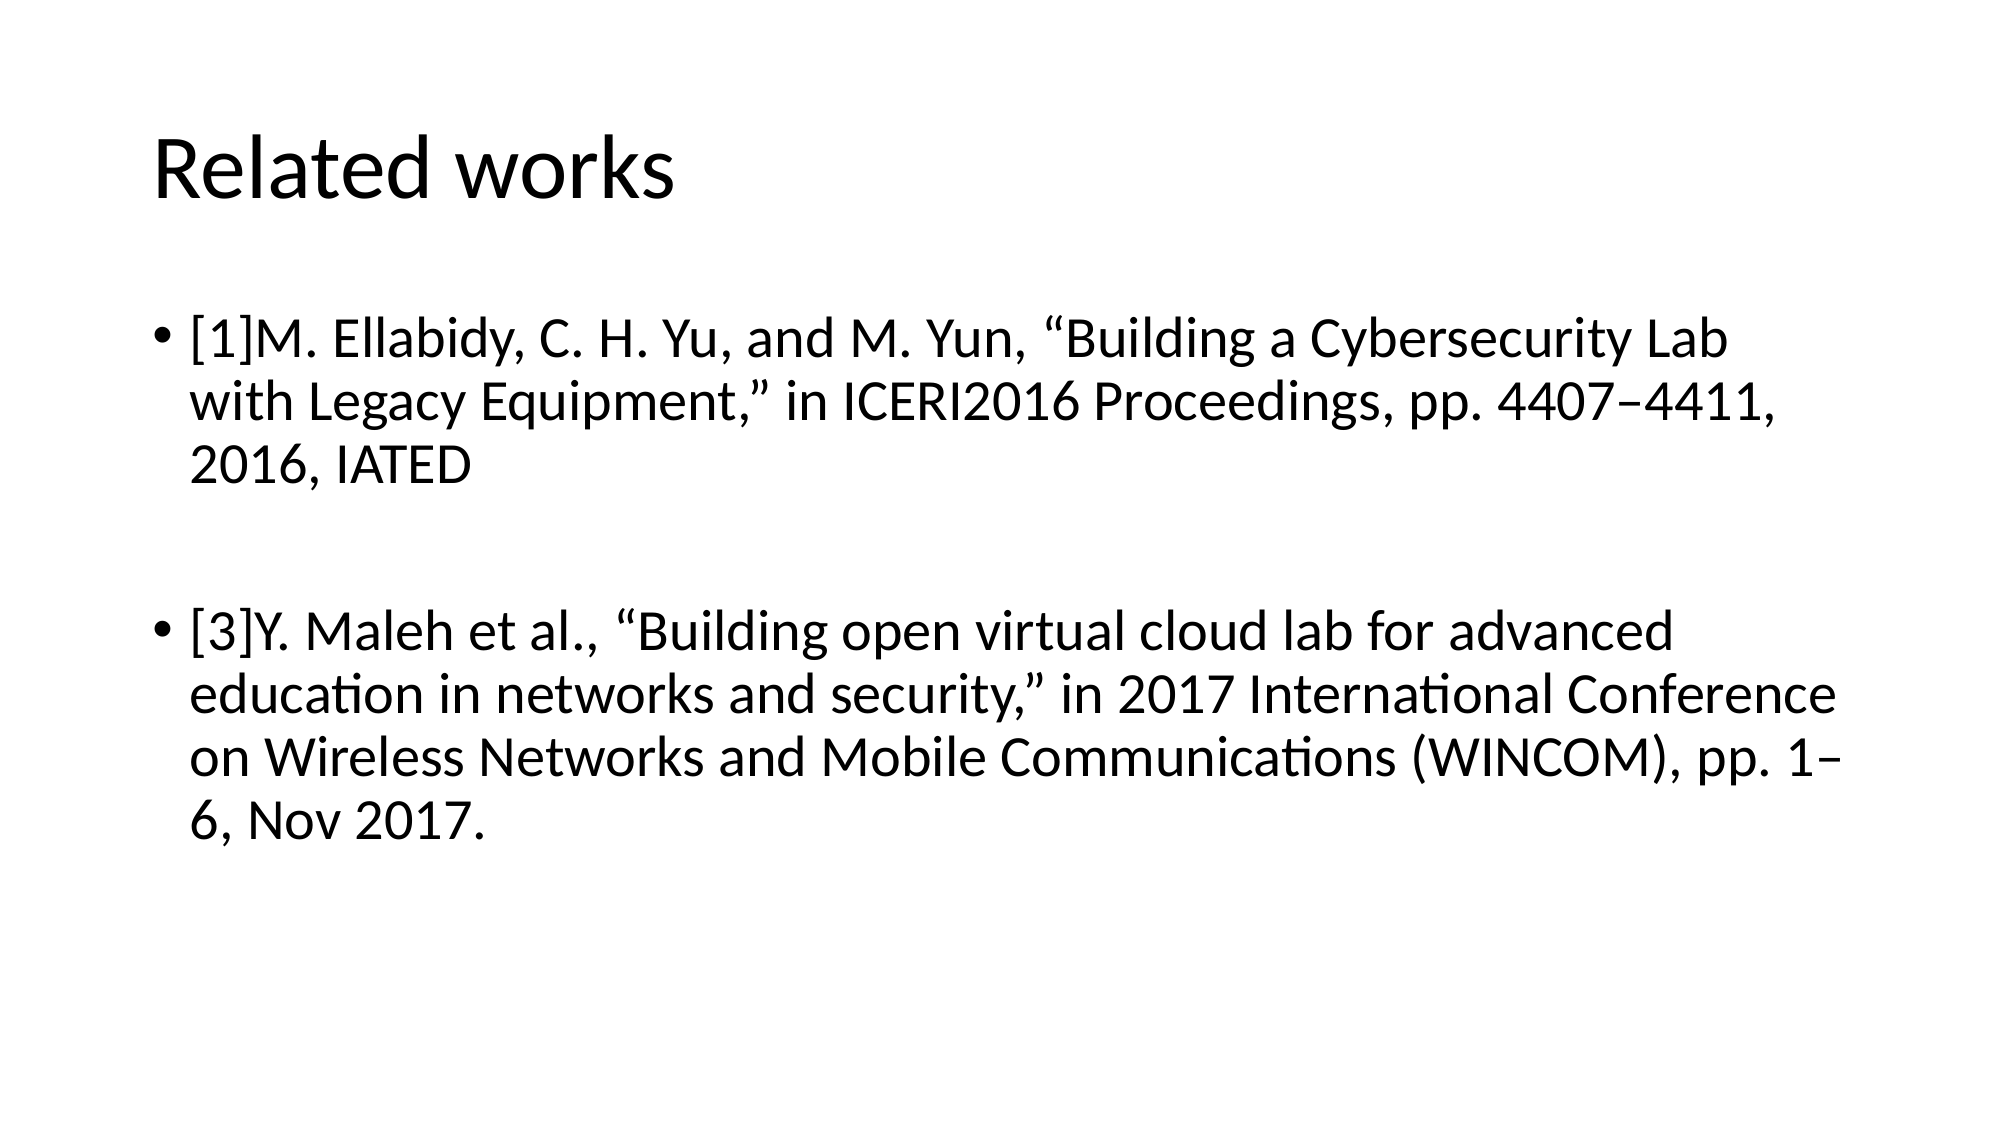

# Related works
[1]M. Ellabidy, C. H. Yu, and M. Yun, “Building a Cybersecurity Lab with Legacy Equipment,” in ICERI2016 Proceedings, pp. 4407–4411, 2016, IATED

[3]Y. Maleh et al., “Building open virtual cloud lab for advanced education in networks and security,” in 2017 International Conference on Wireless Networks and Mobile Communications (WINCOM), pp. 1–6, Nov 2017.